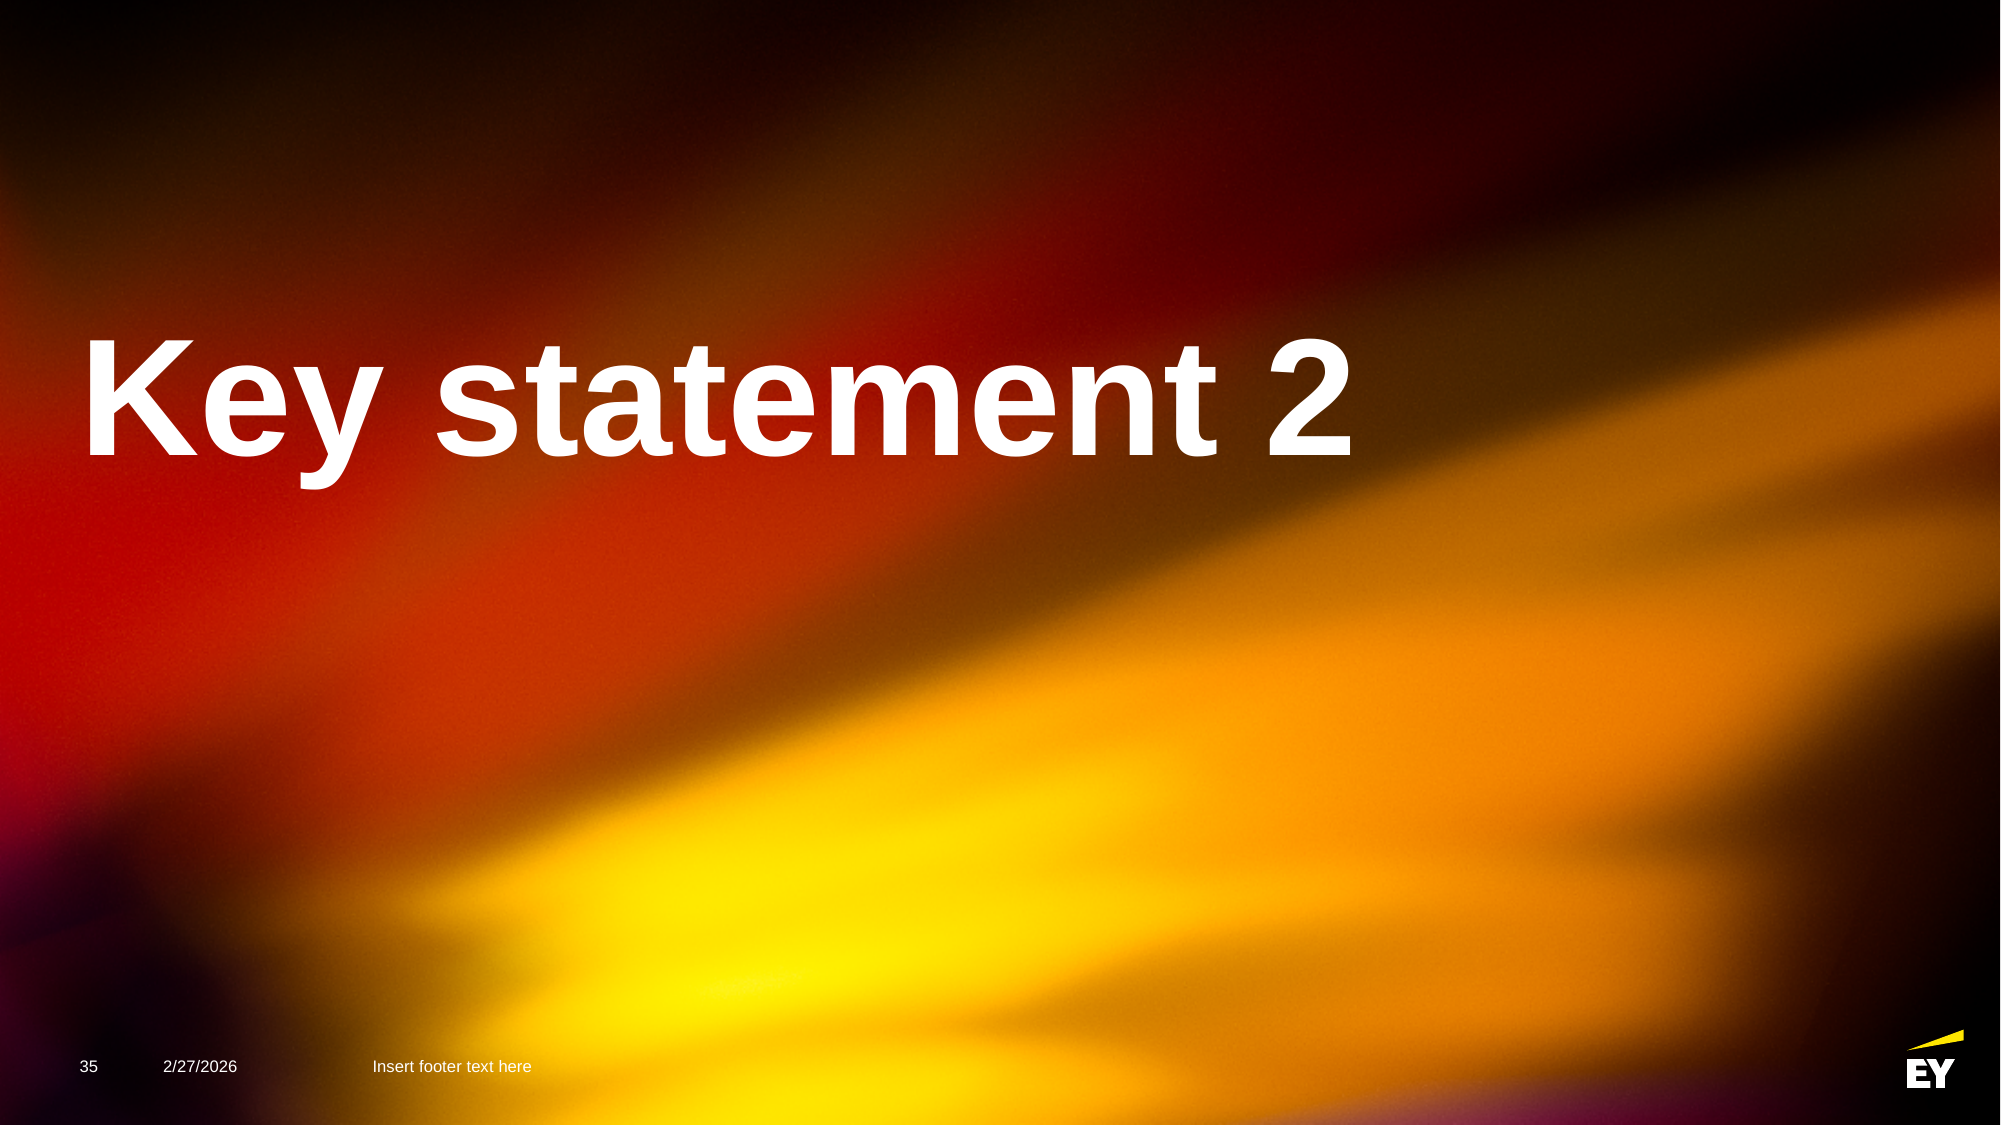

Key statement 2
35
2/27/2026
Insert footer text here